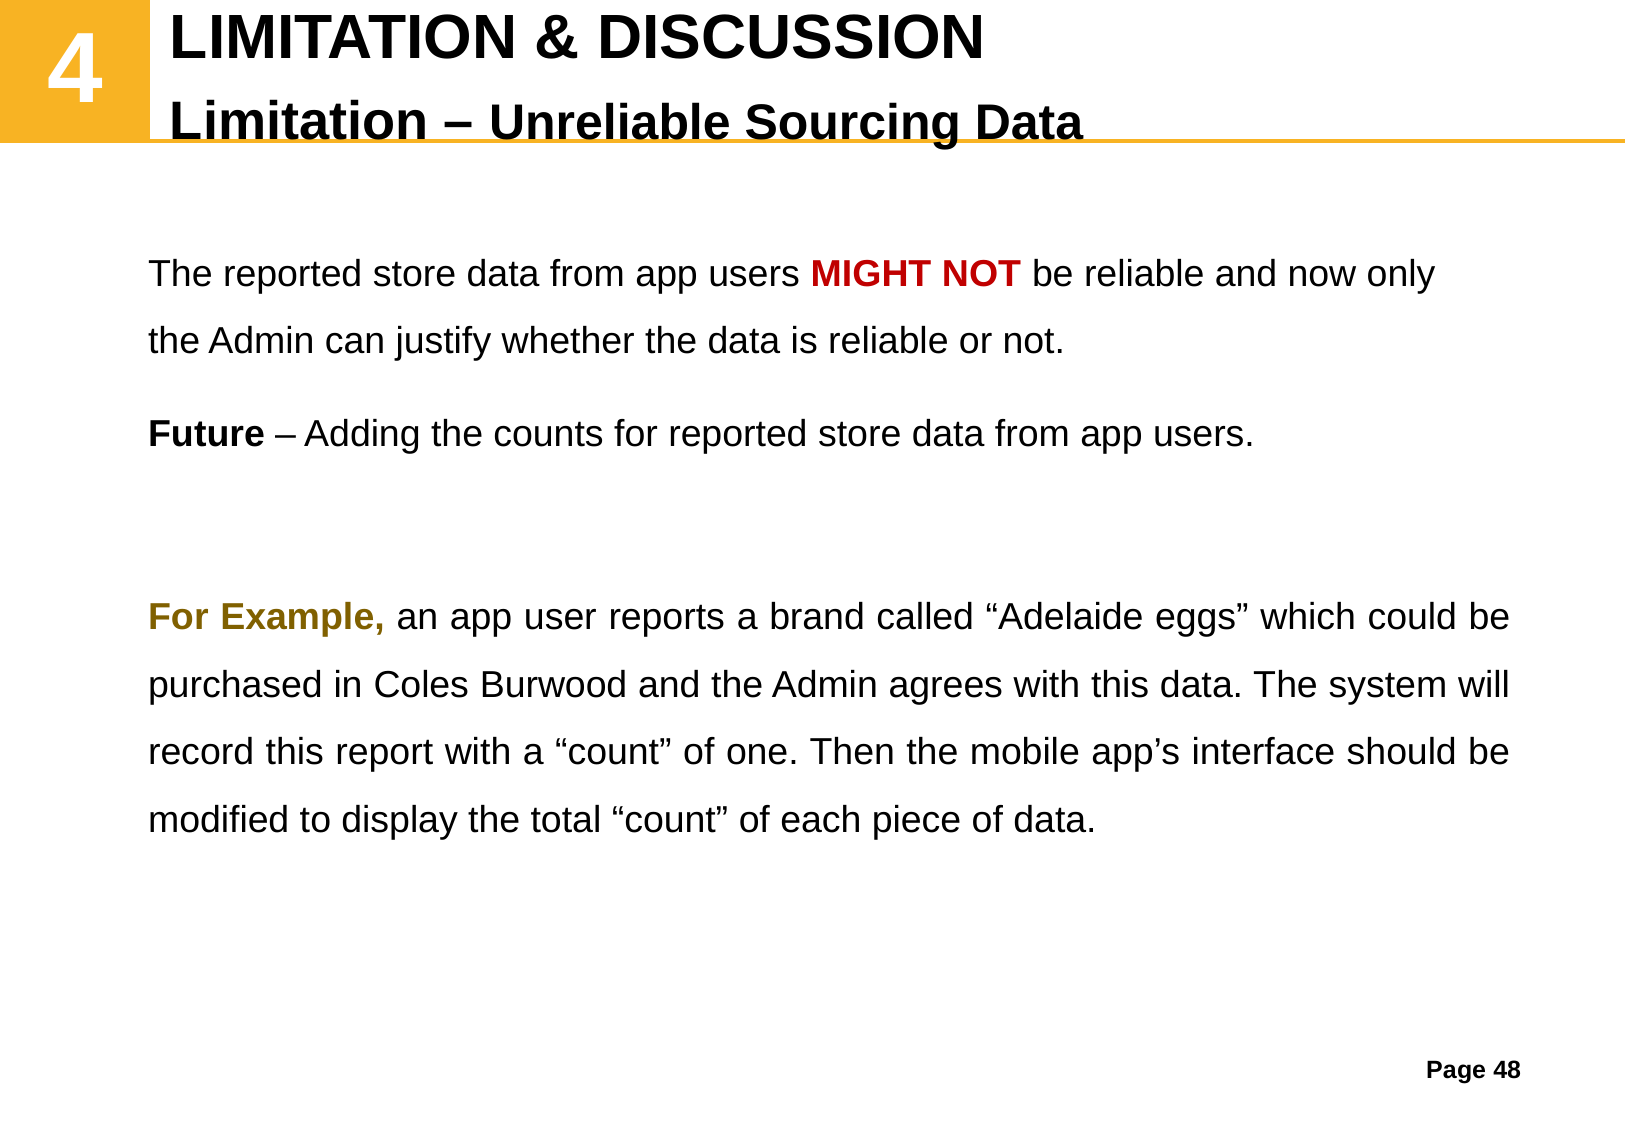

LIMITATION & DISCUSSION
Limitation – Unreliable Sourcing Data

# 4
The reported store data from app users MIGHT NOT be reliable and now only the Admin can justify whether the data is reliable or not.
Future – Adding the counts for reported store data from app users.
For Example, an app user reports a brand called “Adelaide eggs” which could be purchased in Coles Burwood and the Admin agrees with this data. The system will record this report with a “count” of one. Then the mobile app’s interface should be modified to display the total “count” of each piece of data.